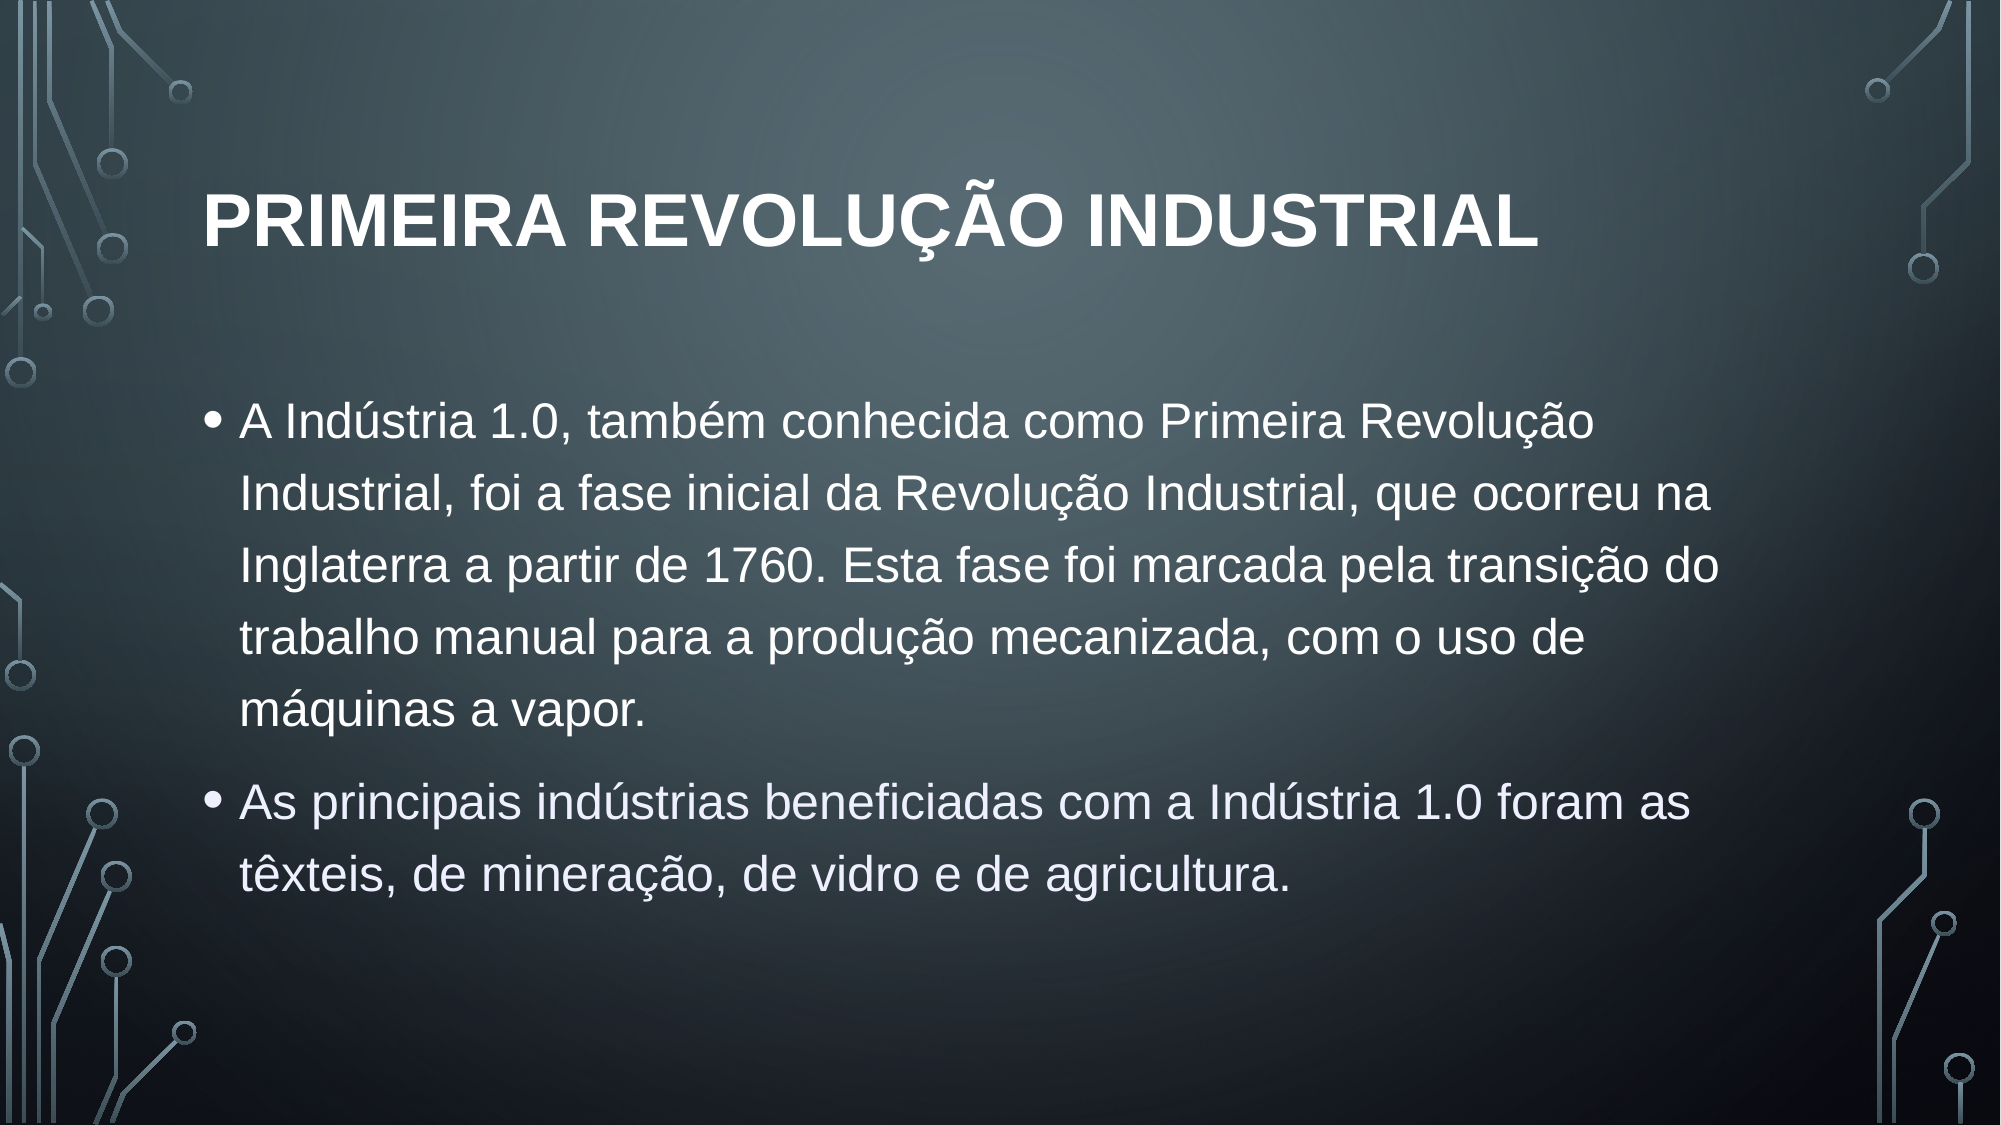

# Primeira revolução industrial
A Indústria 1.0, também conhecida como Primeira Revolução Industrial, foi a fase inicial da Revolução Industrial, que ocorreu na Inglaterra a partir de 1760. Esta fase foi marcada pela transição do trabalho manual para a produção mecanizada, com o uso de máquinas a vapor.
As principais indústrias beneficiadas com a Indústria 1.0 foram as têxteis, de mineração, de vidro e de agricultura.